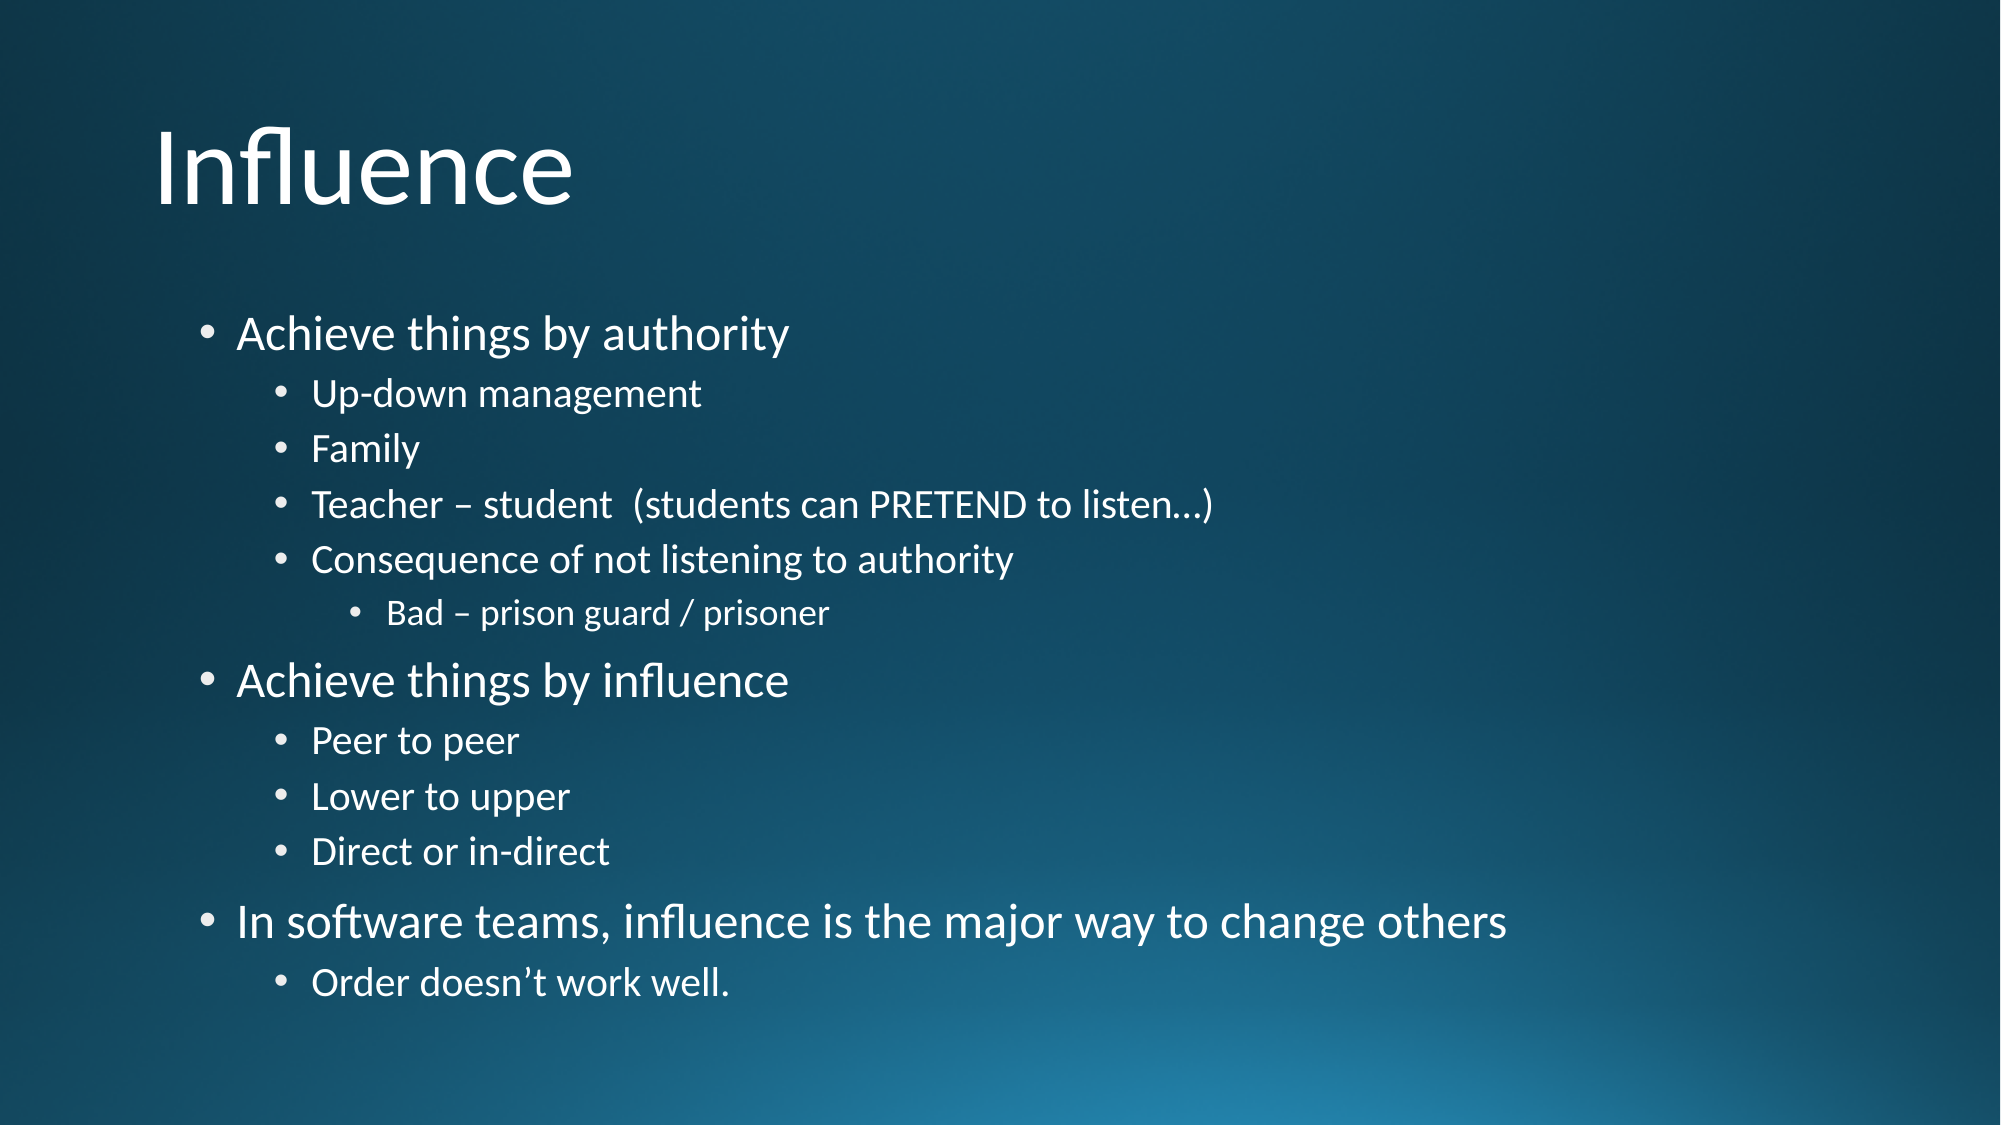

# Influence
Achieve things by authority
Up-down management
Family
Teacher – student  (students can PRETEND to listen…)
Consequence of not listening to authority
Bad – prison guard / prisoner
Achieve things by influence
Peer to peer
Lower to upper
Direct or in-direct
In software teams, influence is the major way to change others
Order doesn’t work well.